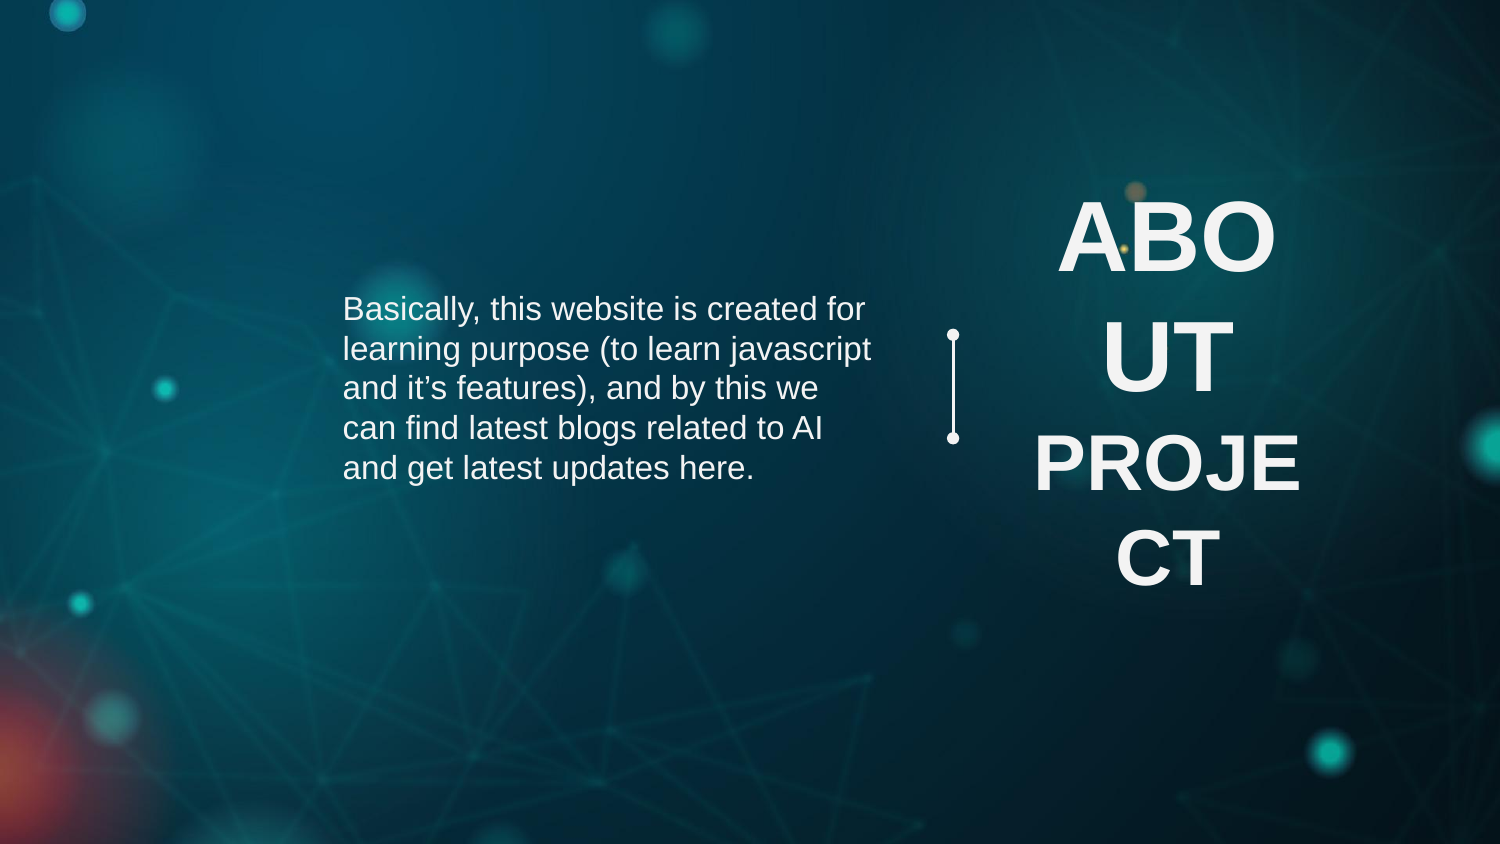

Basically, this website is created for learning purpose (to learn javascript and it’s features), and by this we can find latest blogs related to AI and get latest updates here.
# ABOUT PROJECT